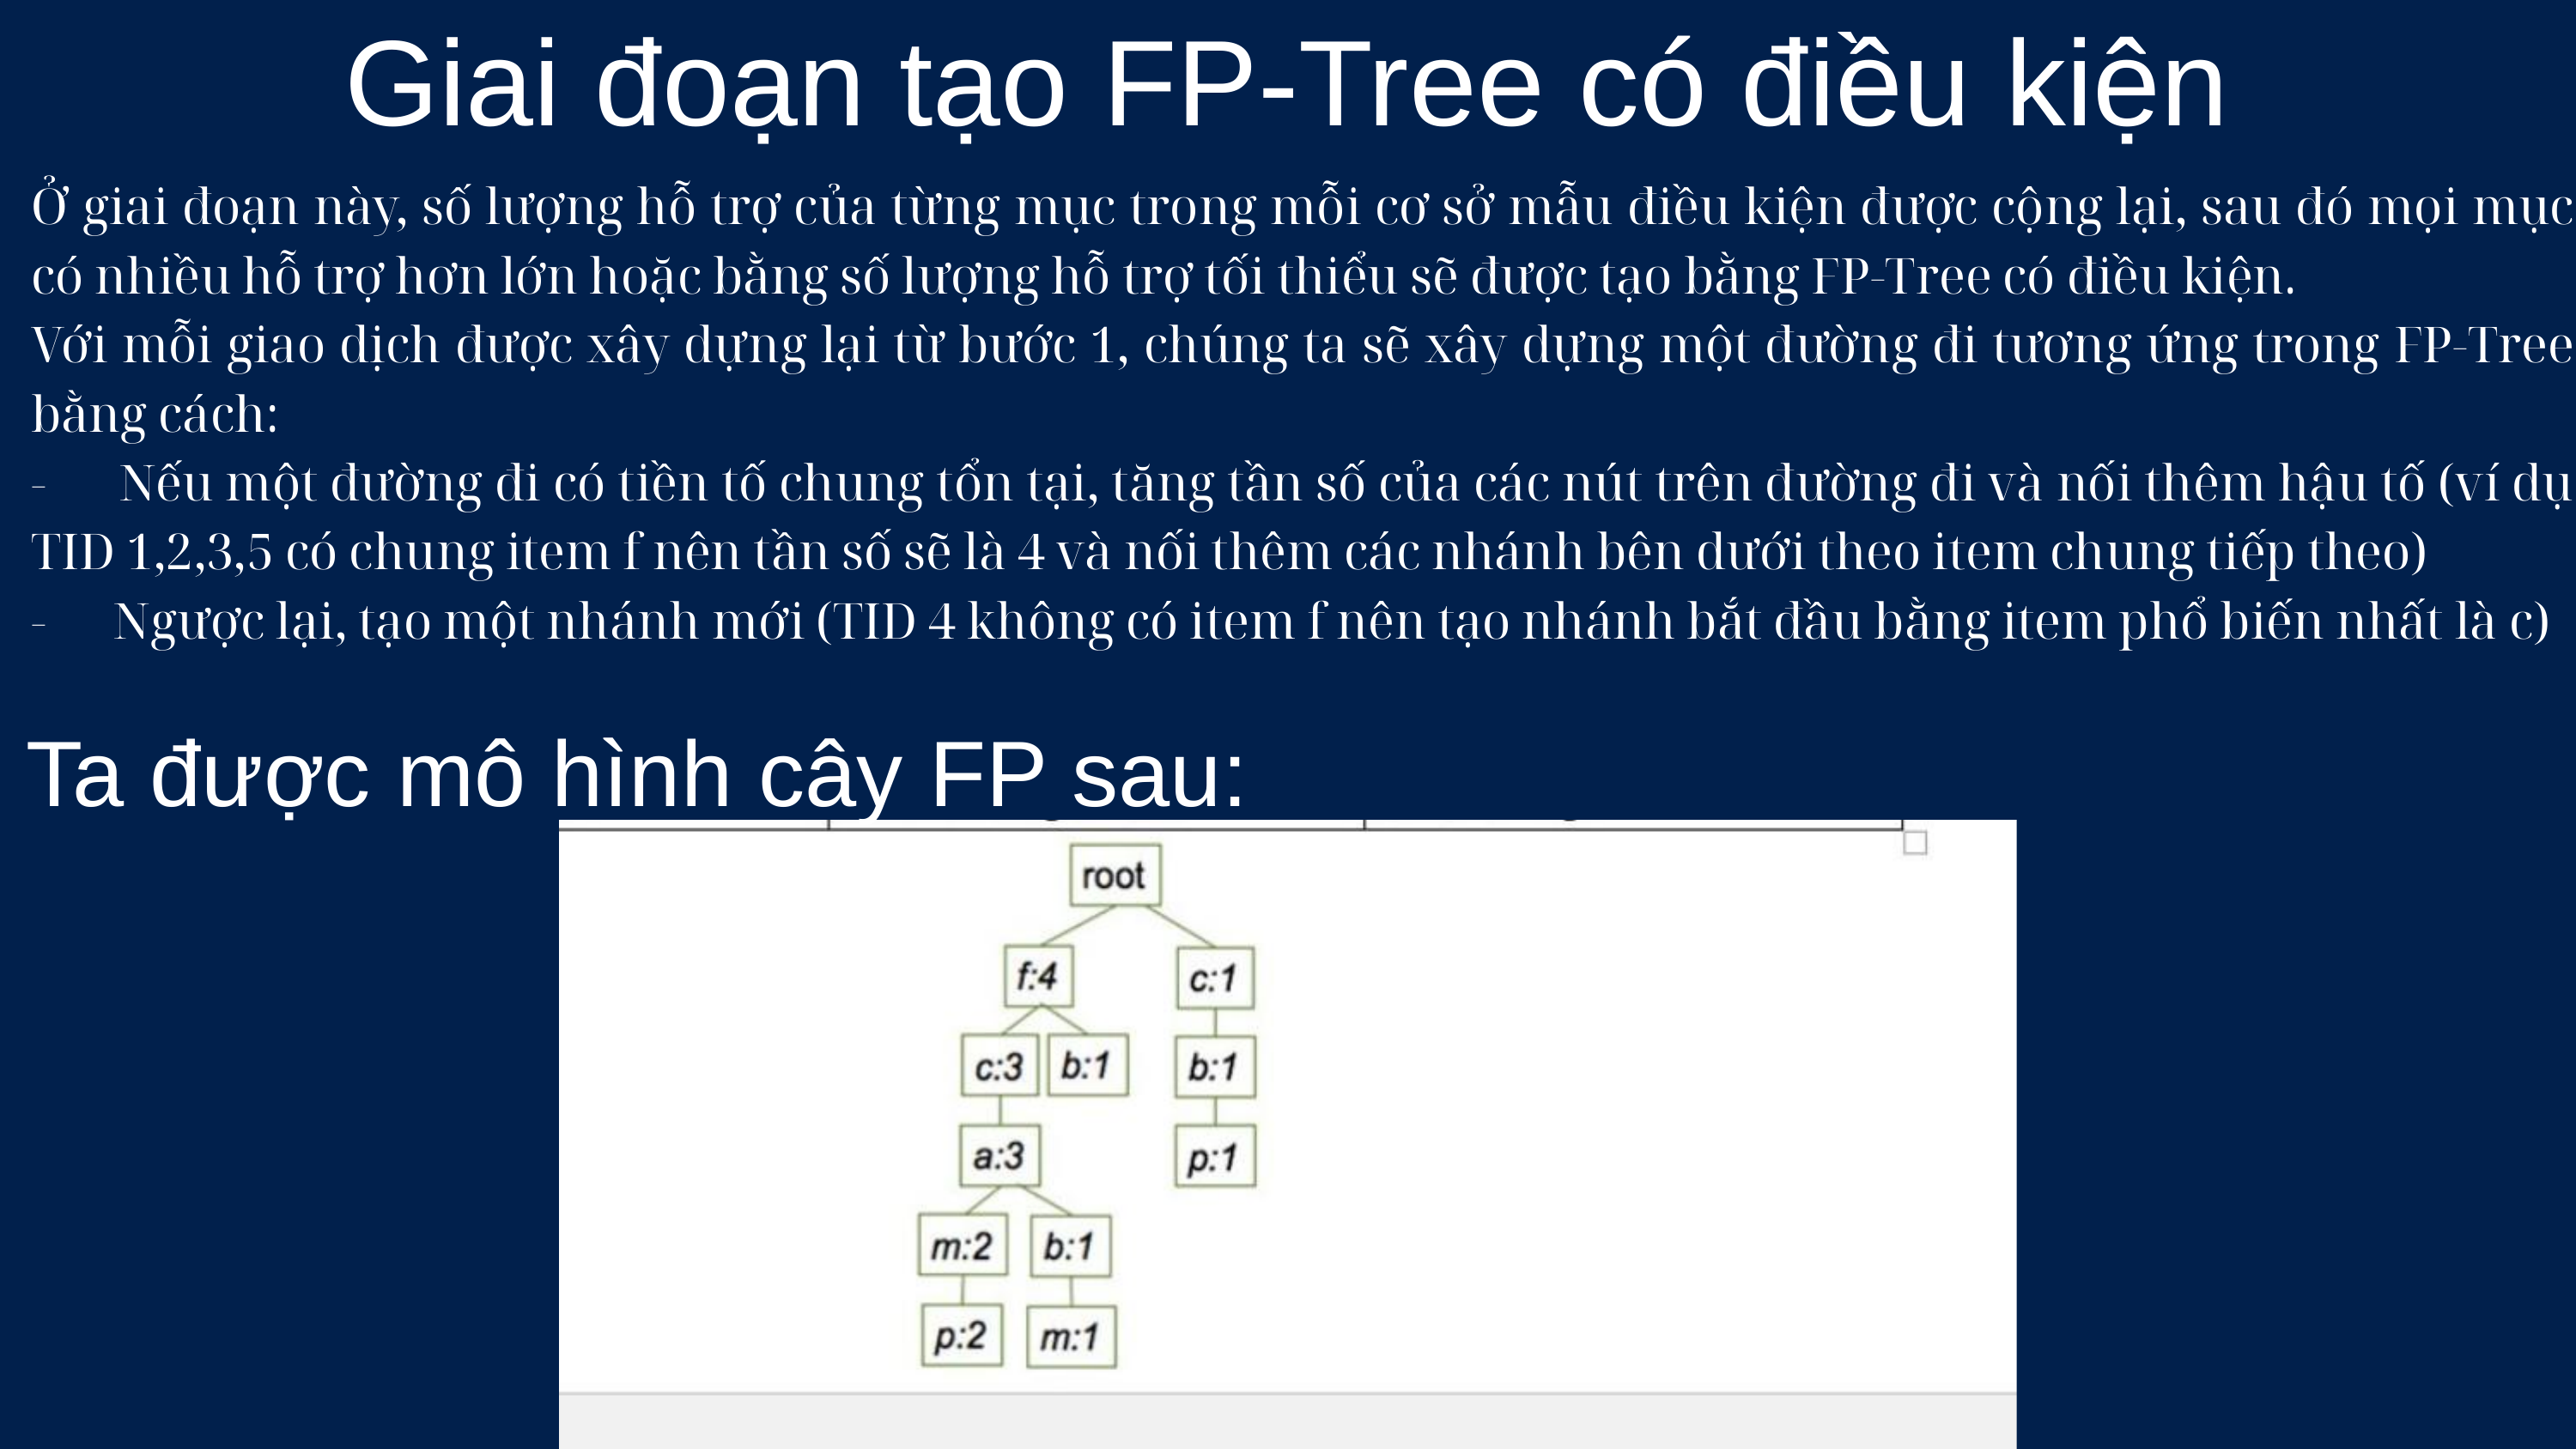

Giai đoạn tạo FP-Tree có điều kiện
Ở giai đoạn này, số lượng hỗ trợ của từng mục trong mỗi cơ sở mẫu điều kiện được cộng lại, sau đó mọi mục có nhiều hỗ trợ hơn lớn hoặc bằng số lượng hỗ trợ tối thiểu sẽ được tạo bằng FP-Tree có điều kiện.
Với mỗi giao dịch được xây dựng lại từ bước 1, chúng ta sẽ xây dựng một đường đi tương ứng trong FP-Tree bằng cách:
-      Nếu một đường đi có tiền tố chung tổn tại, tăng tần số của các nút trên đường đi và nối thêm hậu tố (ví dụ TID 1,2,3,5 có chung item f nên tần số sẽ là 4 và nối thêm các nhánh bên dưới theo item chung tiếp theo)
-      Ngược lại, tạo một nhánh mới (TID 4 không có item f nên tạo nhánh bắt đầu bằng item phổ biến nhất là c)

Ta được mô hình cây FP sau: